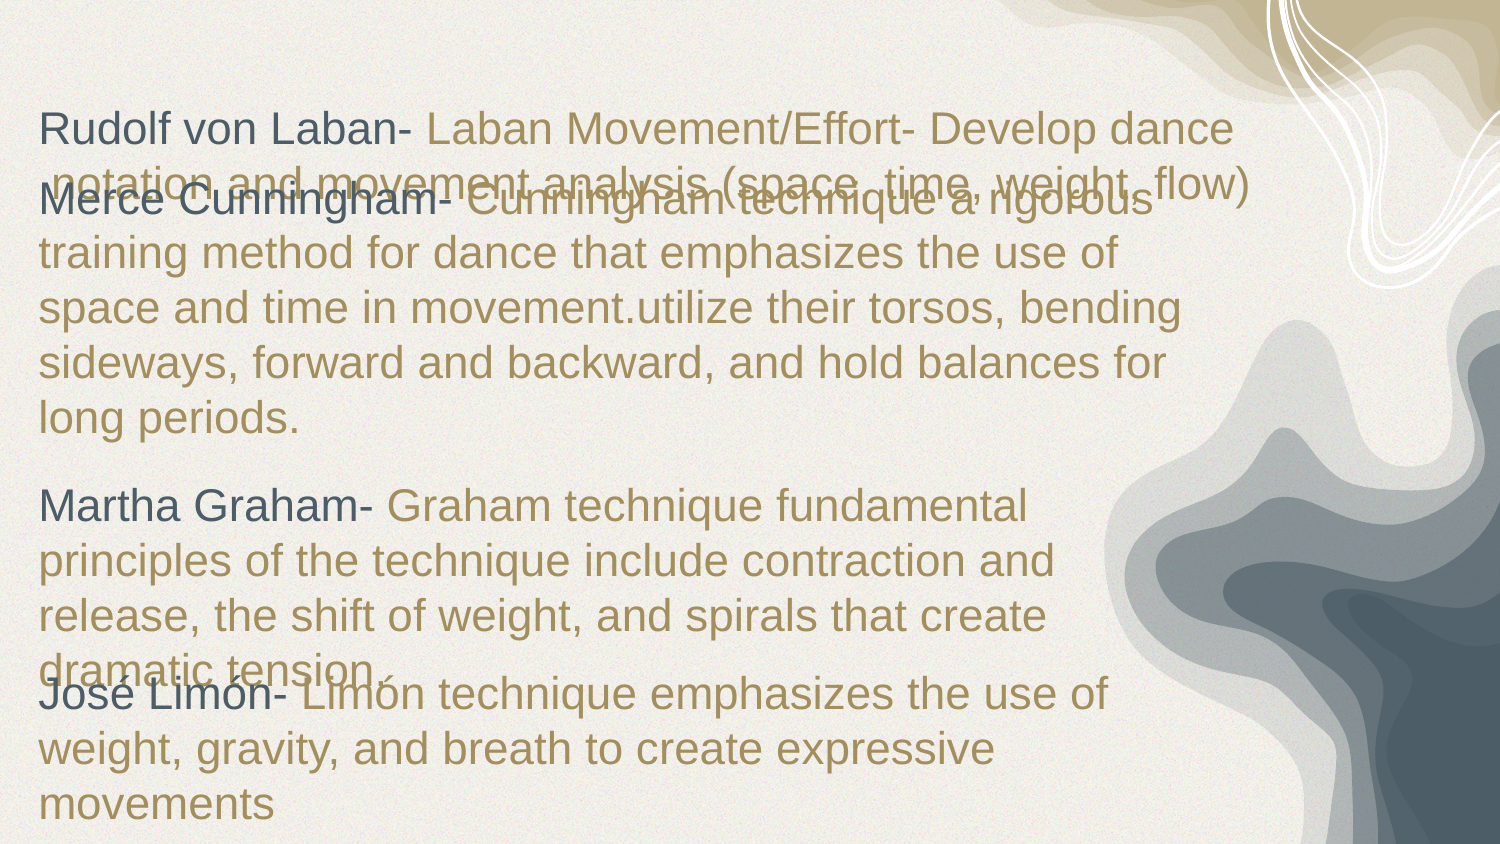

# Rudolf von Laban- Laban Movement/Effort- Develop dance notation and movement analysis (space, time, weight, flow)
Merce Cunningham- Cunningham technique a rigorous training method for dance that emphasizes the use of space and time in movement.utilize their torsos, bending sideways, forward and backward, and hold balances for long periods.
Martha Graham- Graham technique fundamental principles of the technique include contraction and release, the shift of weight, and spirals that create dramatic tension.
José Limón- Limón technique emphasizes the use of weight, gravity, and breath to create expressive movements